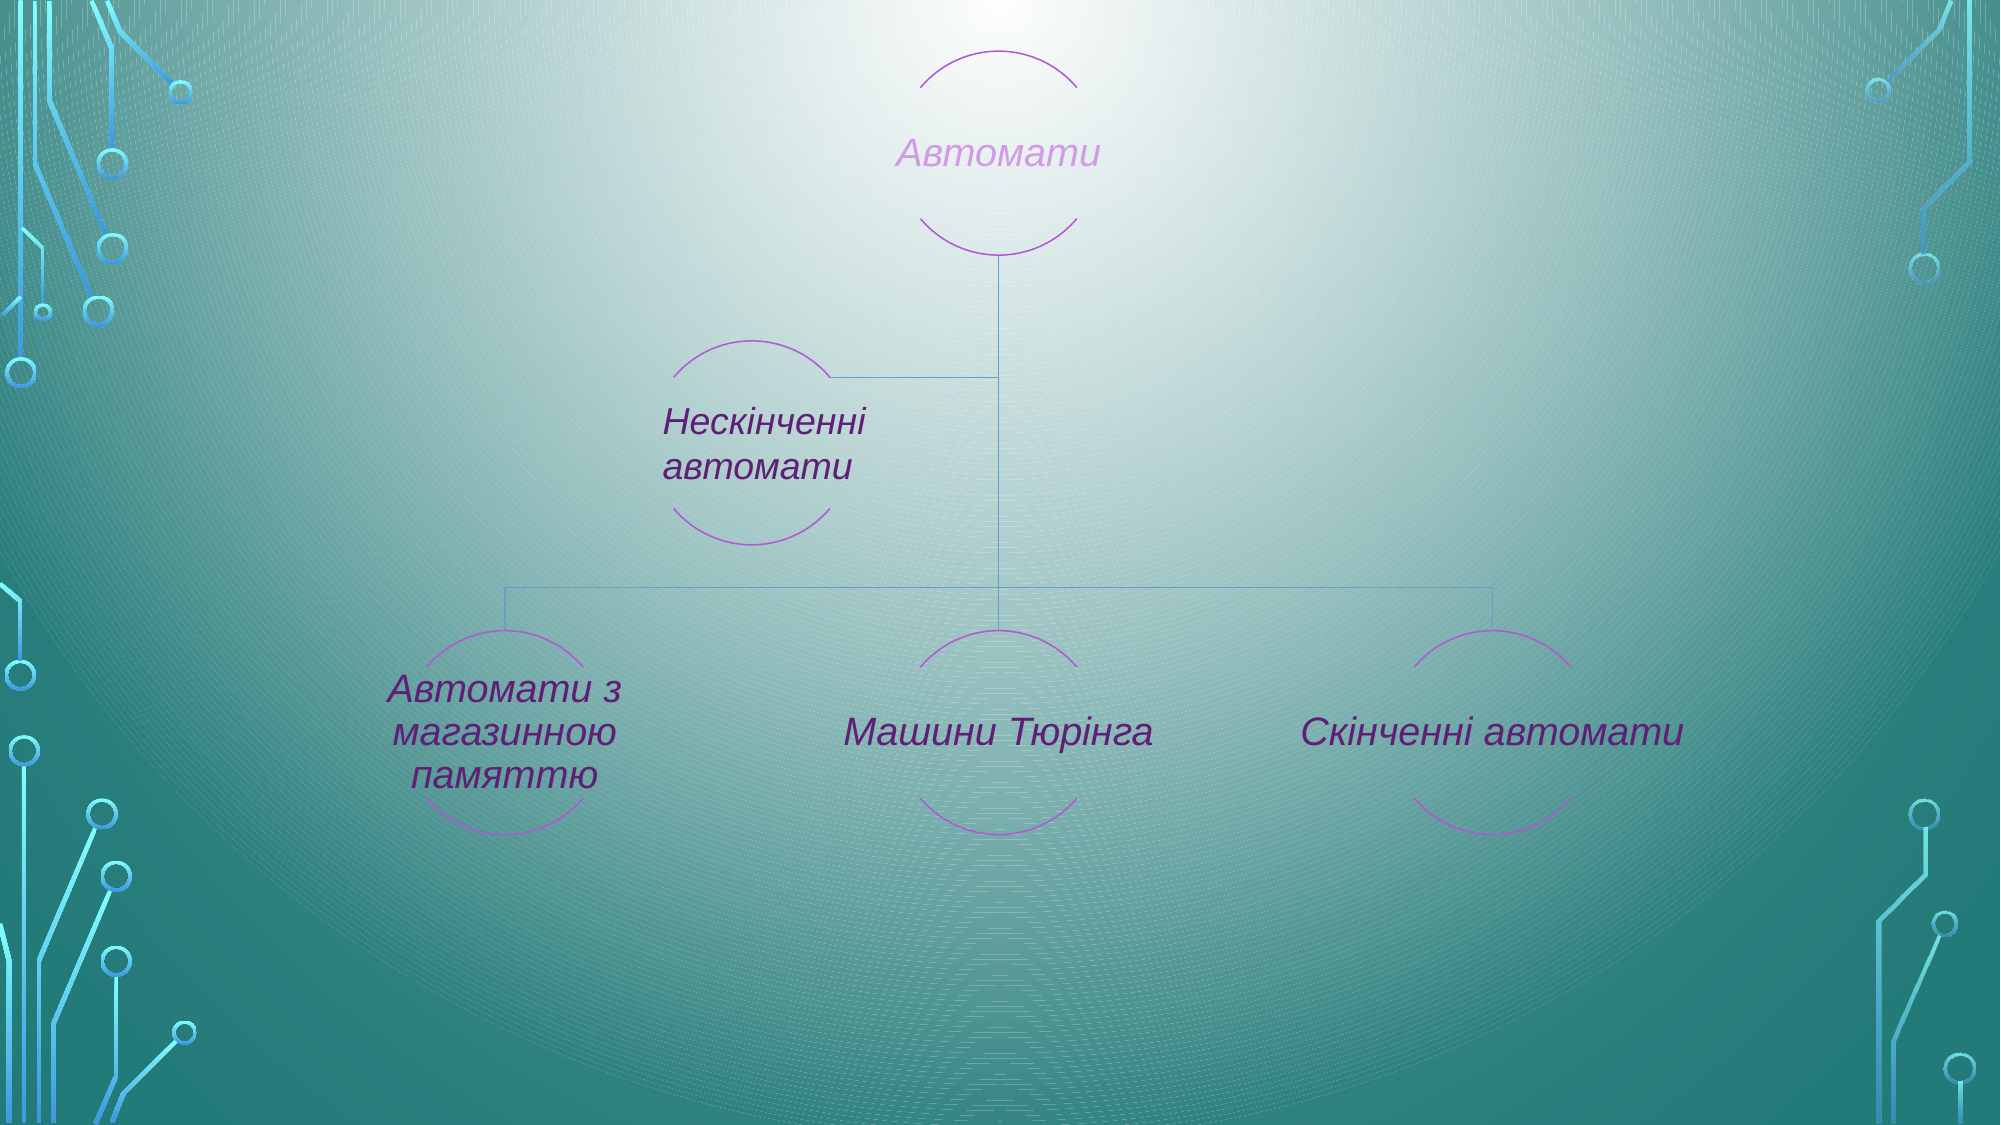

Автомати
Автомати з магазинною памяттю
Машини Тюрінга
Скінченні автомати

Нескінченні автомати